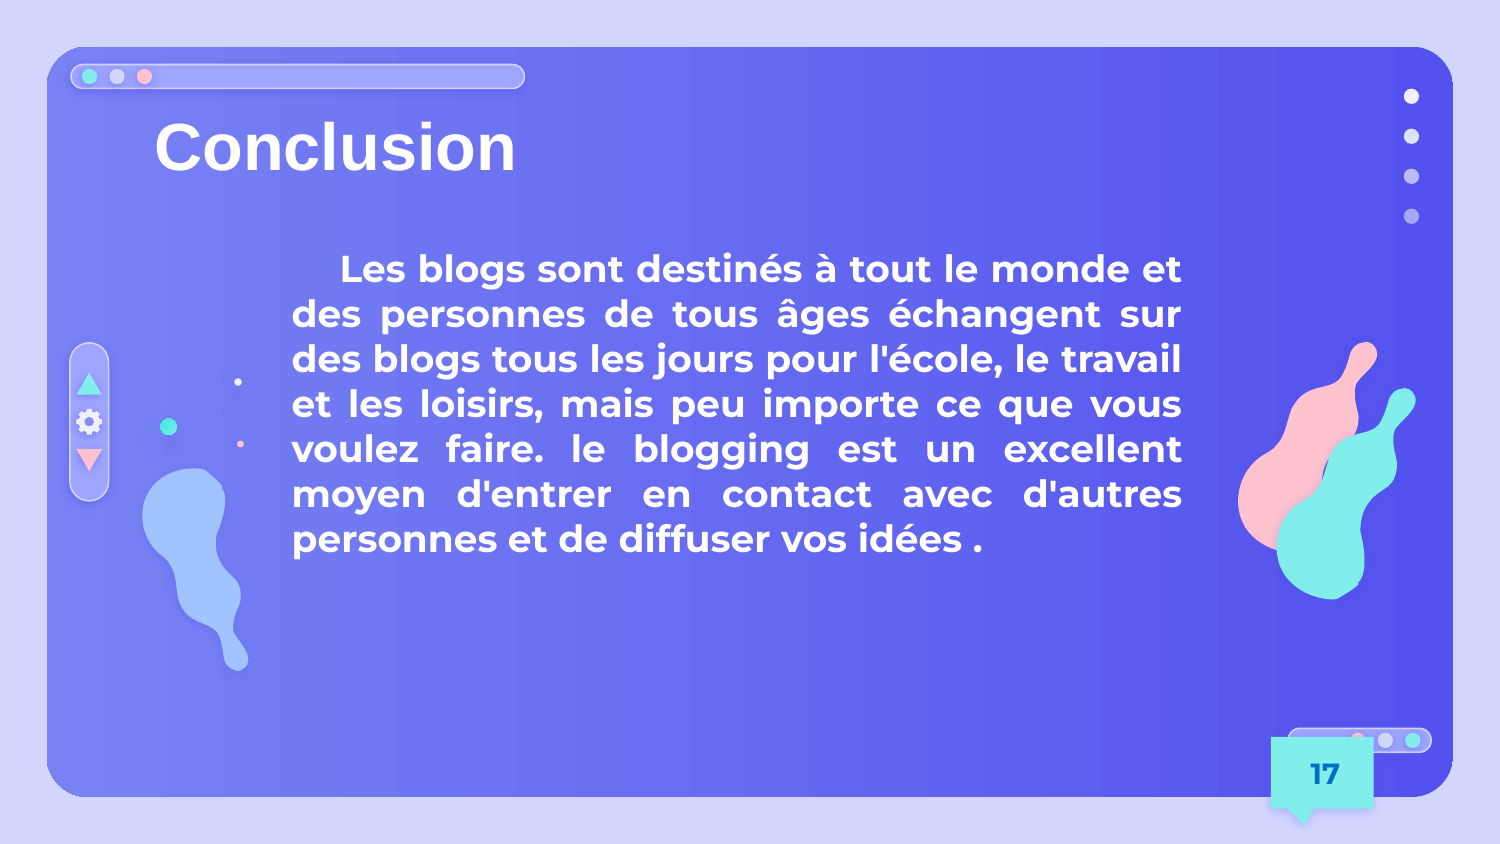

Conclusion
    Les blogs sont destinés à tout le monde et des personnes de tous âges échangent sur des blogs tous les jours pour l'école, le travail et les loisirs, mais peu importe ce que vous voulez faire. le blogging est un excellent moyen d'entrer en contact avec d'autres personnes et de diffuser vos idées .

   17